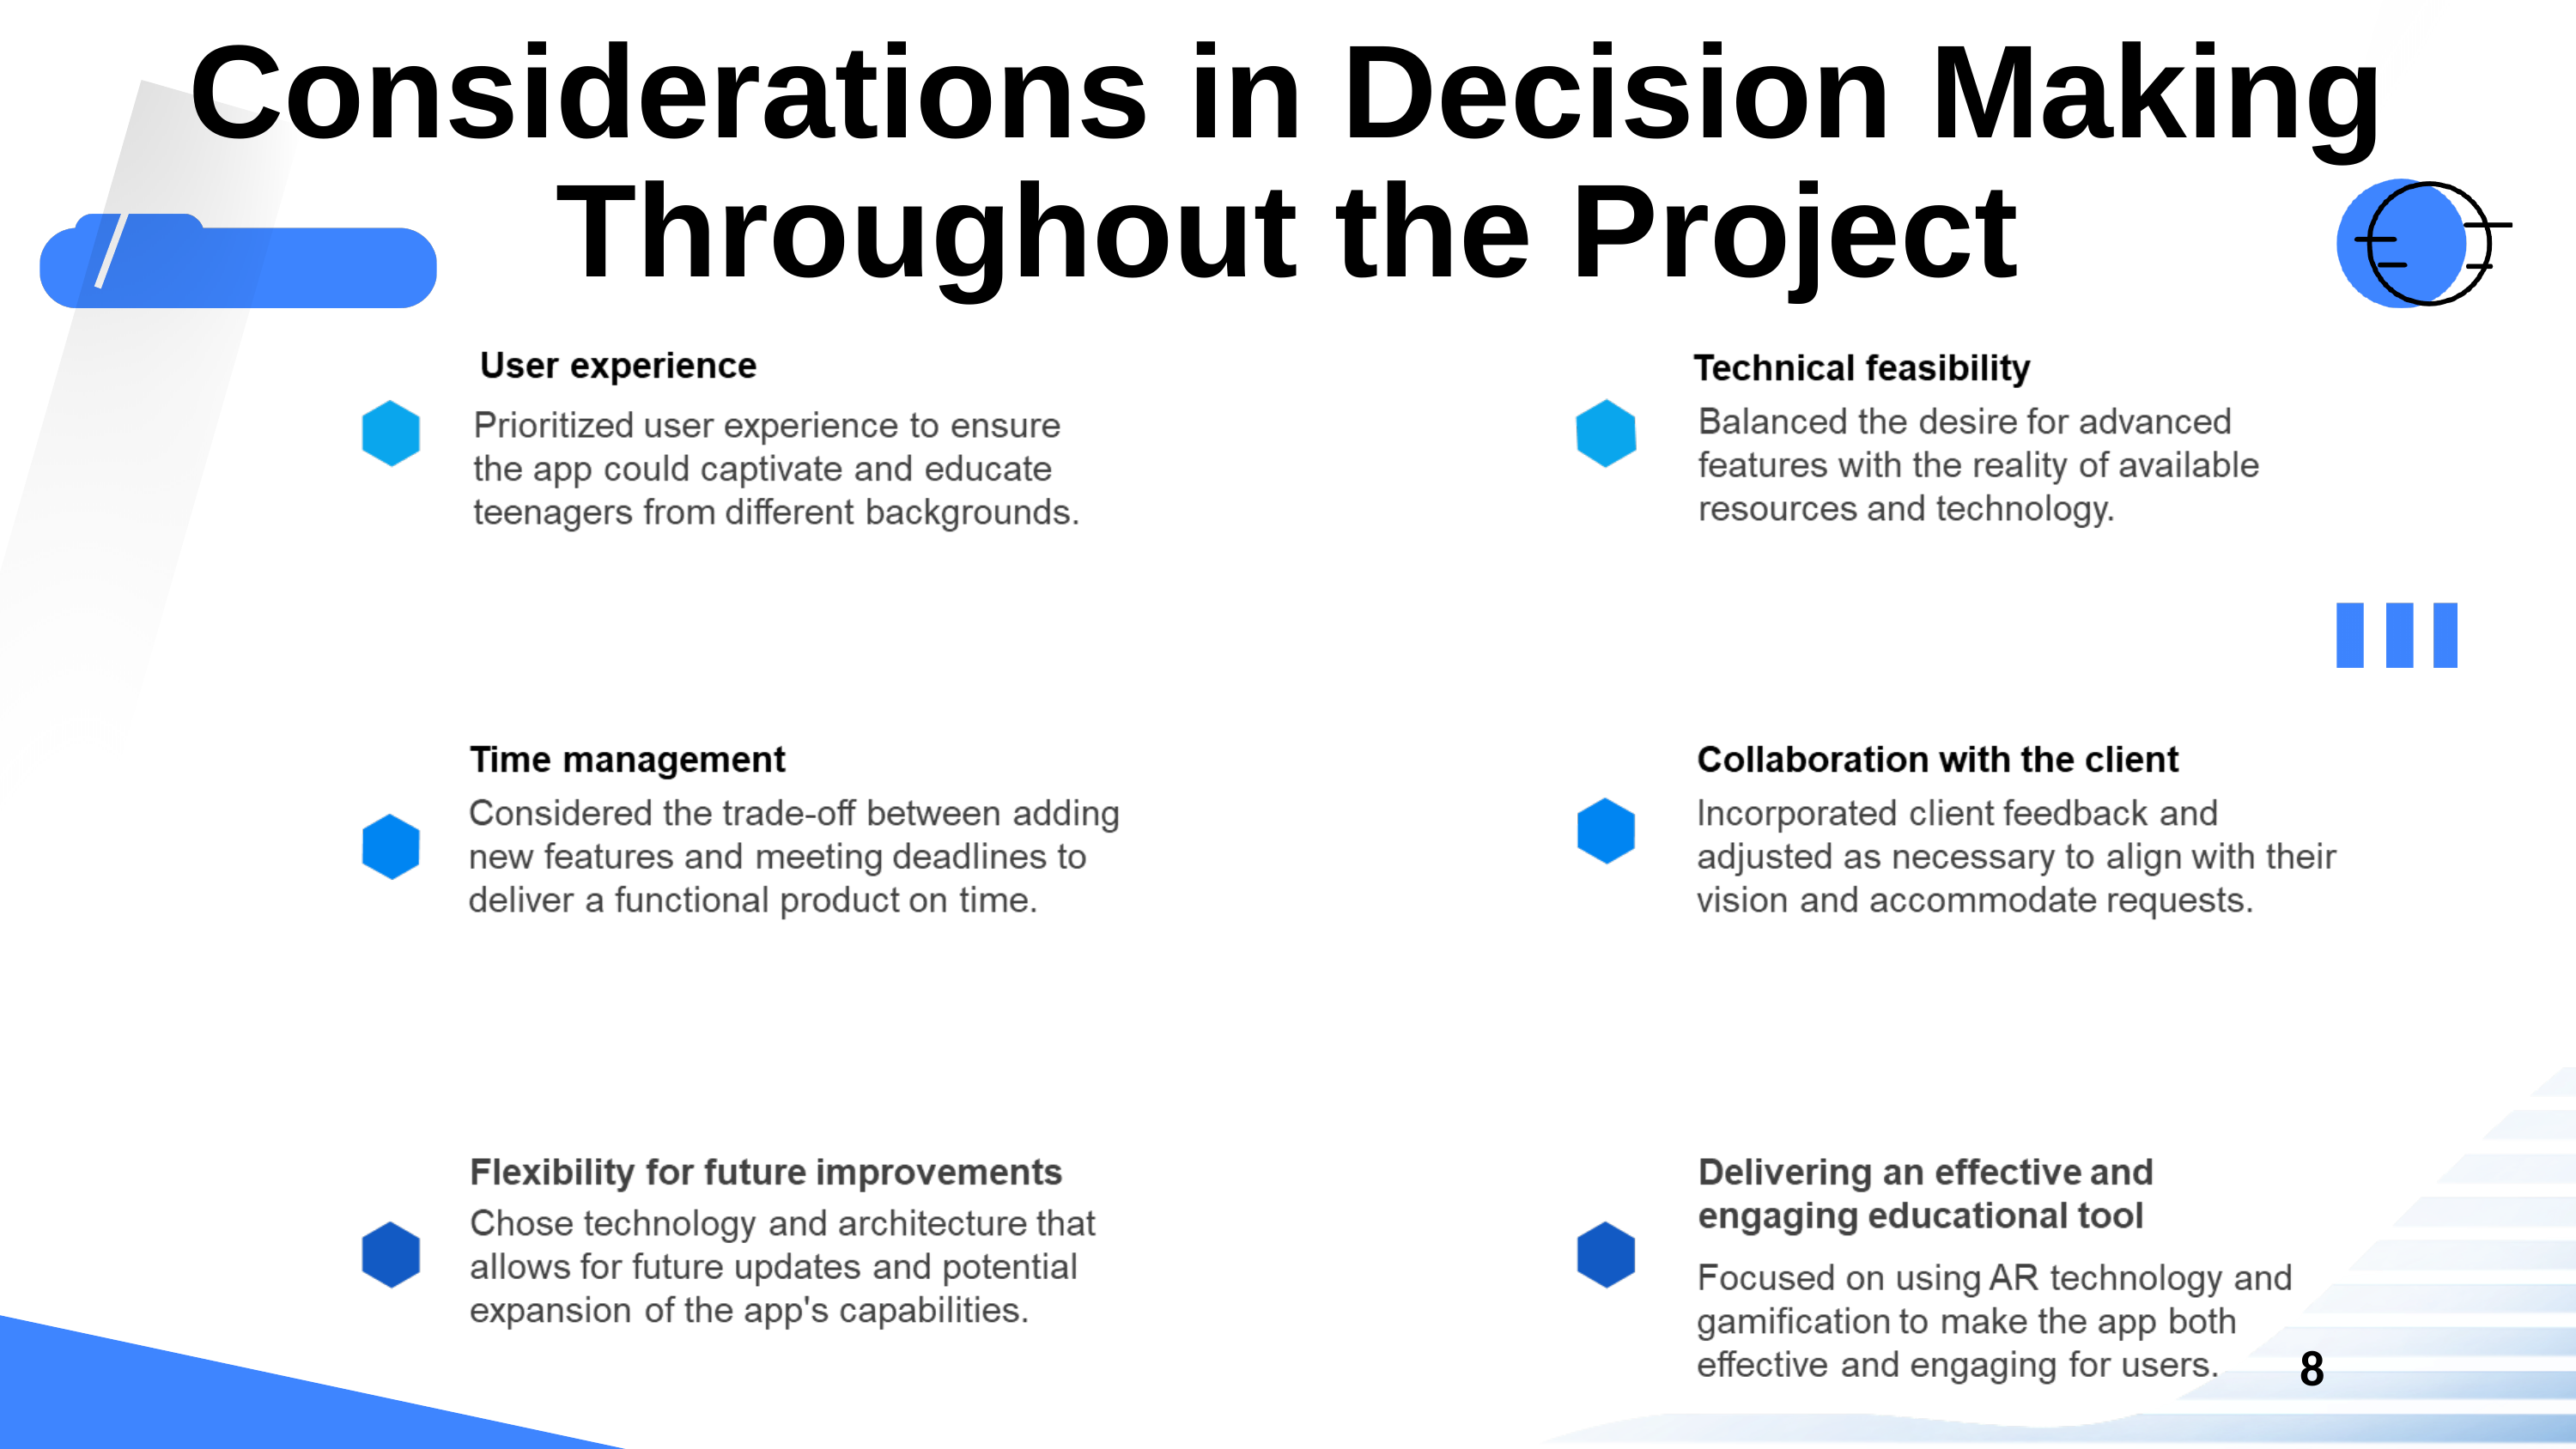

Considerations in Decision Making Throughout the Project

8